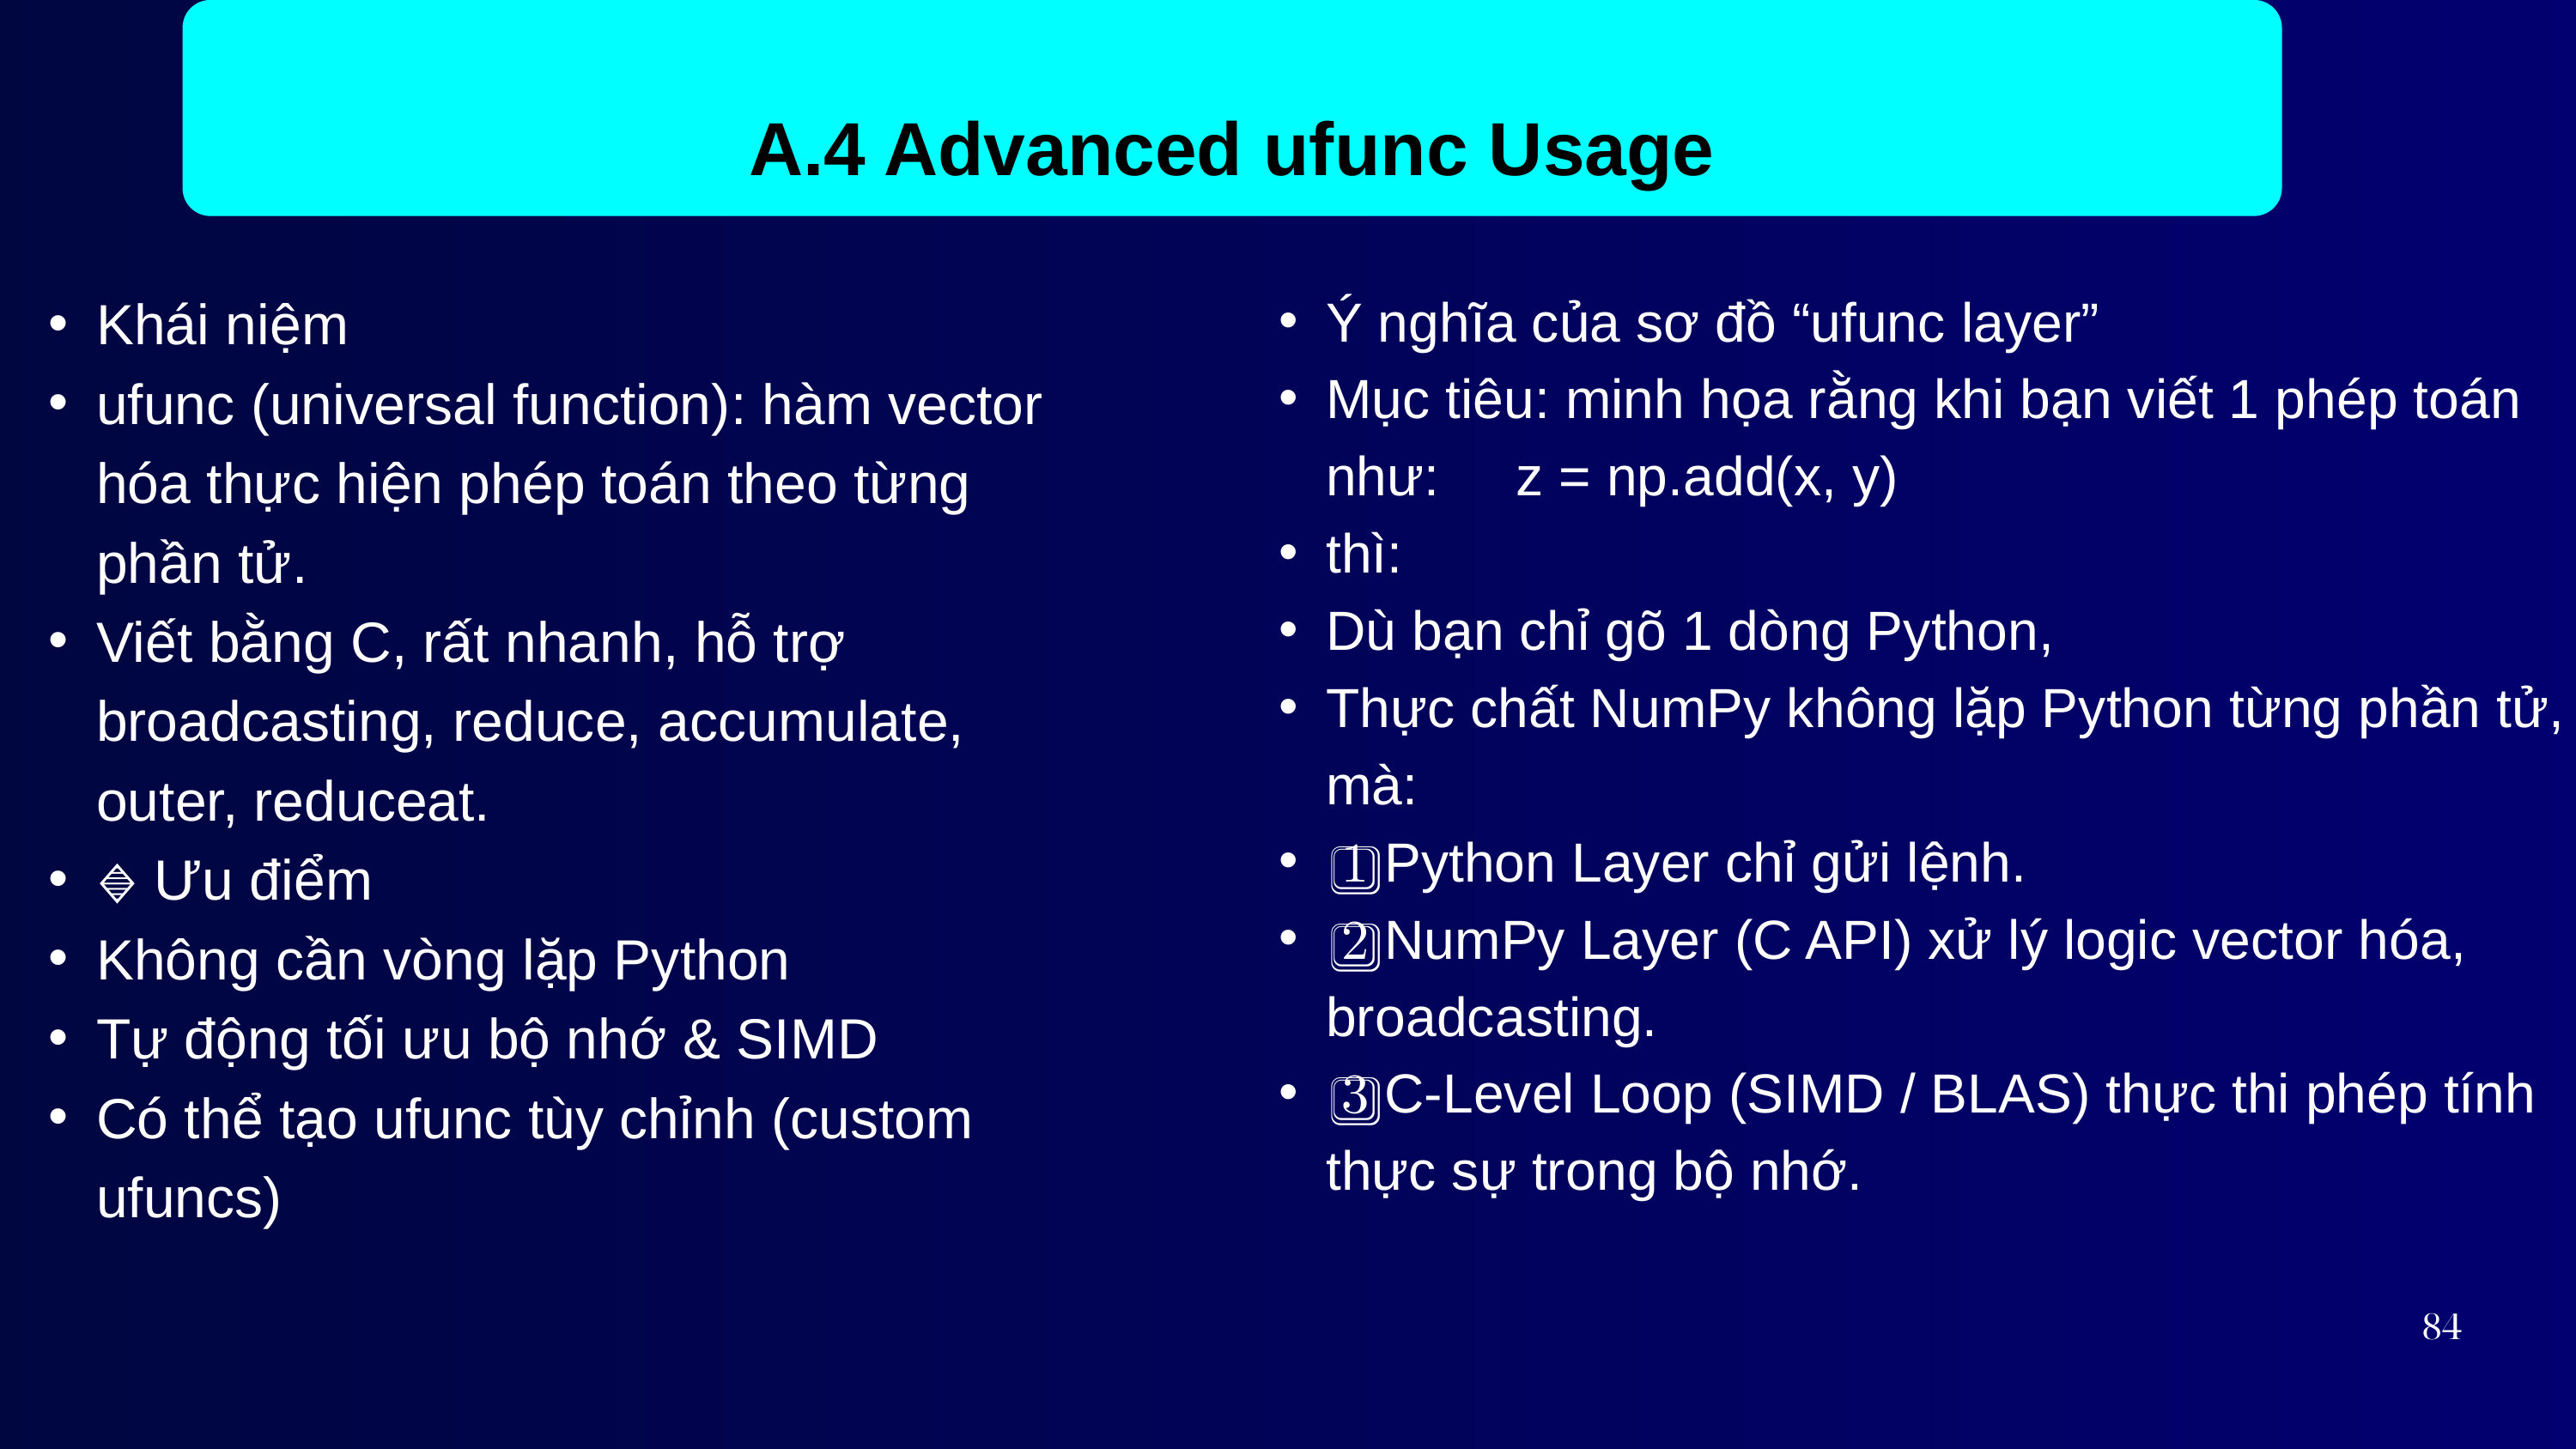

A.4 Advanced ufunc Usage
Ý nghĩa của sơ đồ “ufunc layer”
Mục tiêu: minh họa rằng khi bạn viết 1 phép toán như:     z = np.add(x, y)
thì:
Dù bạn chỉ gõ 1 dòng Python,
Thực chất NumPy không lặp Python từng phần tử, mà:
 1️⃣ Python Layer chỉ gửi lệnh.
 2️⃣ NumPy Layer (C API) xử lý logic vector hóa, broadcasting.
 3️⃣ C-Level Loop (SIMD / BLAS) thực thi phép tính thực sự trong bộ nhớ.

Khái niệm
ufunc (universal function): hàm vector hóa thực hiện phép toán theo từng phần tử.
Viết bằng C, rất nhanh, hỗ trợ broadcasting, reduce, accumulate, outer, reduceat.
🔹 Ưu điểm
Không cần vòng lặp Python
Tự động tối ưu bộ nhớ & SIMD
Có thể tạo ufunc tùy chỉnh (custom ufuncs)

84